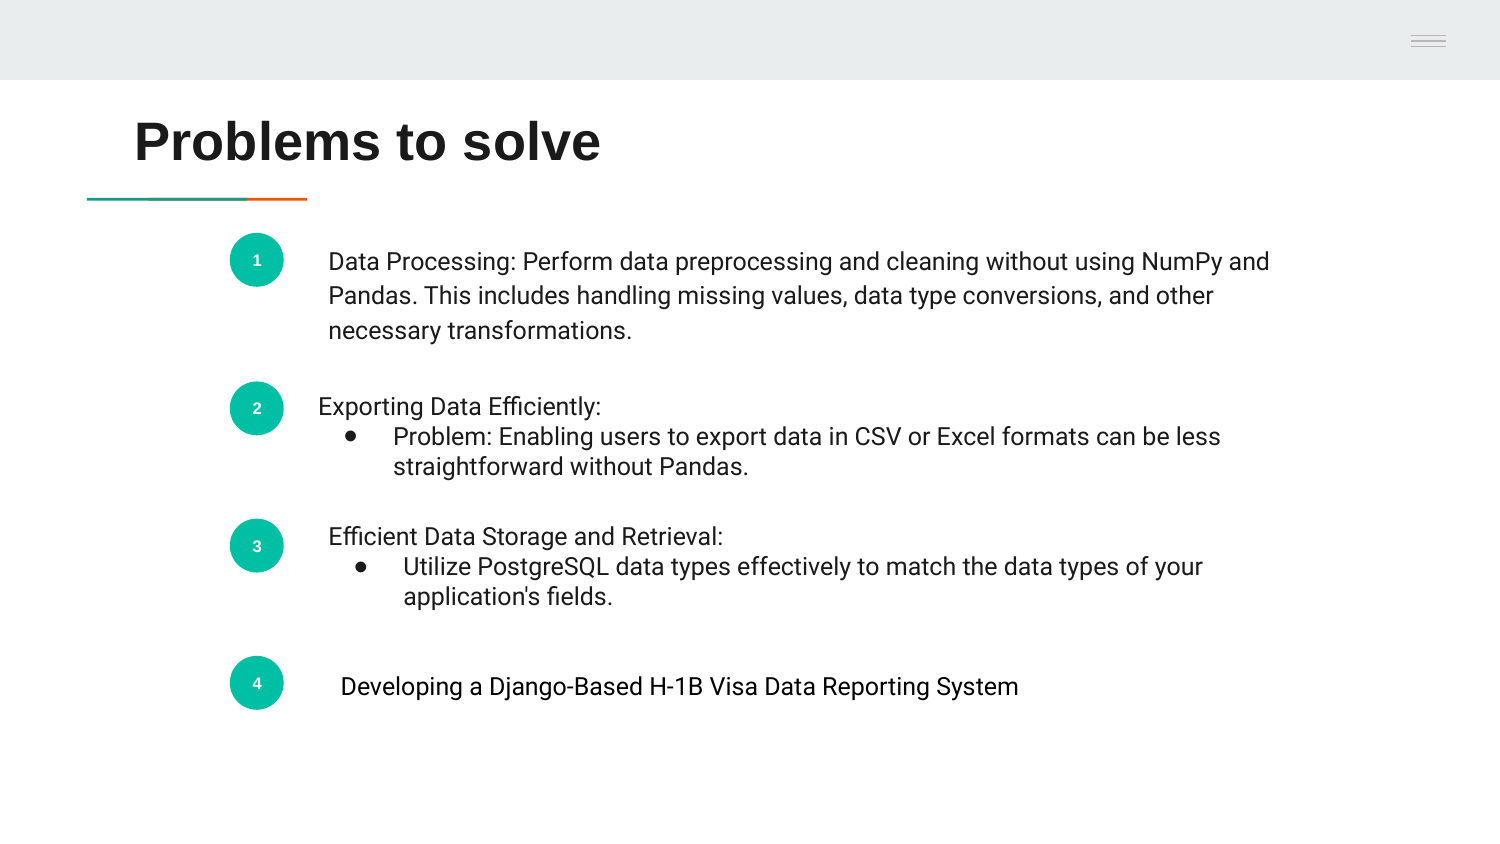

# Problems to solve

Data Processing: Perform data preprocessing and cleaning without using NumPy and Pandas. This includes handling missing values, data type conversions, and other necessary transformations.
1

Exporting Data Efficiently:
Problem: Enabling users to export data in CSV or Excel formats can be less straightforward without Pandas.
2
Efficient Data Storage and Retrieval:
Utilize PostgreSQL data types effectively to match the data types of your application's fields.
3

4
Developing a Django-Based H-1B Visa Data Reporting System